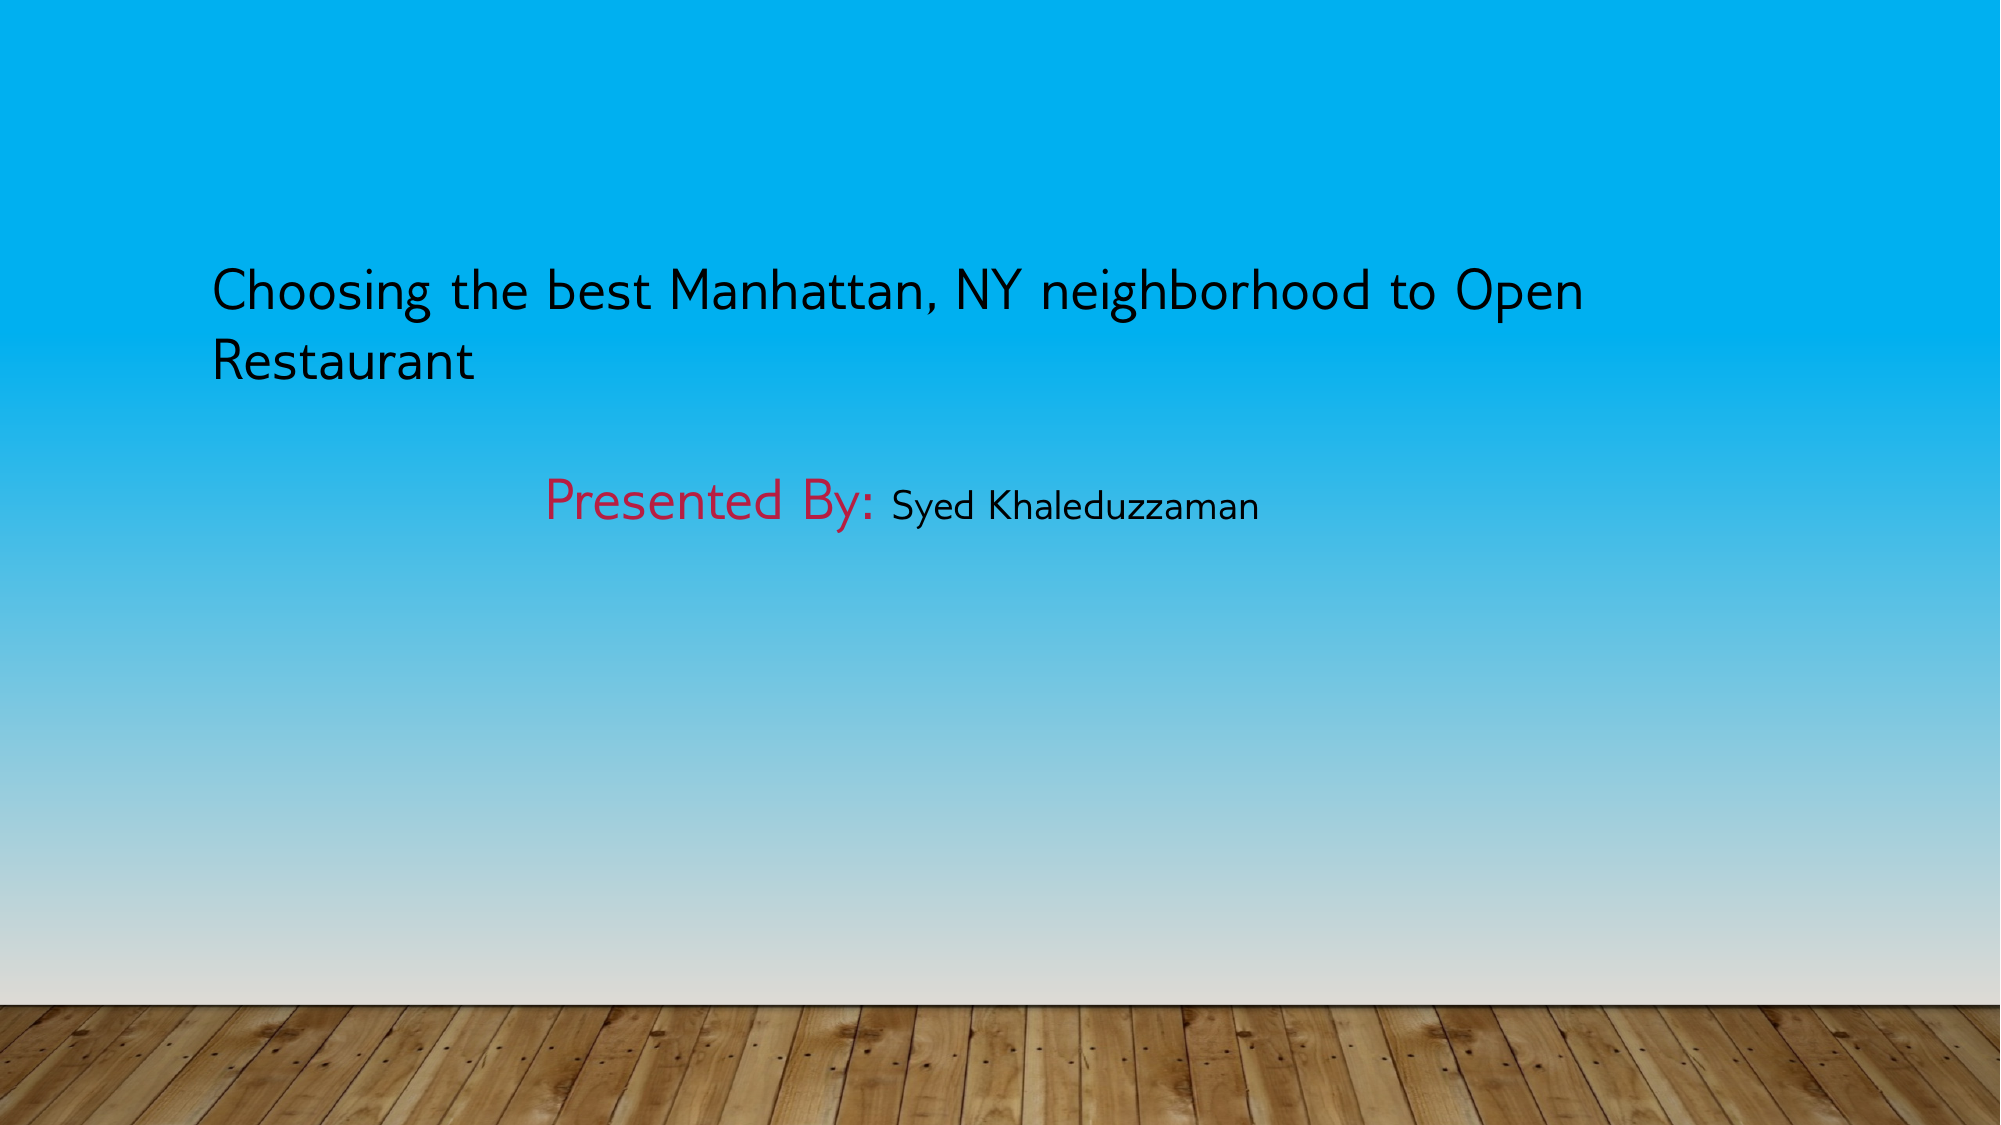

Choosing the best Manhattan, NY neighborhood to Open Restaurant

                   Presented By: Syed Khaleduzzaman